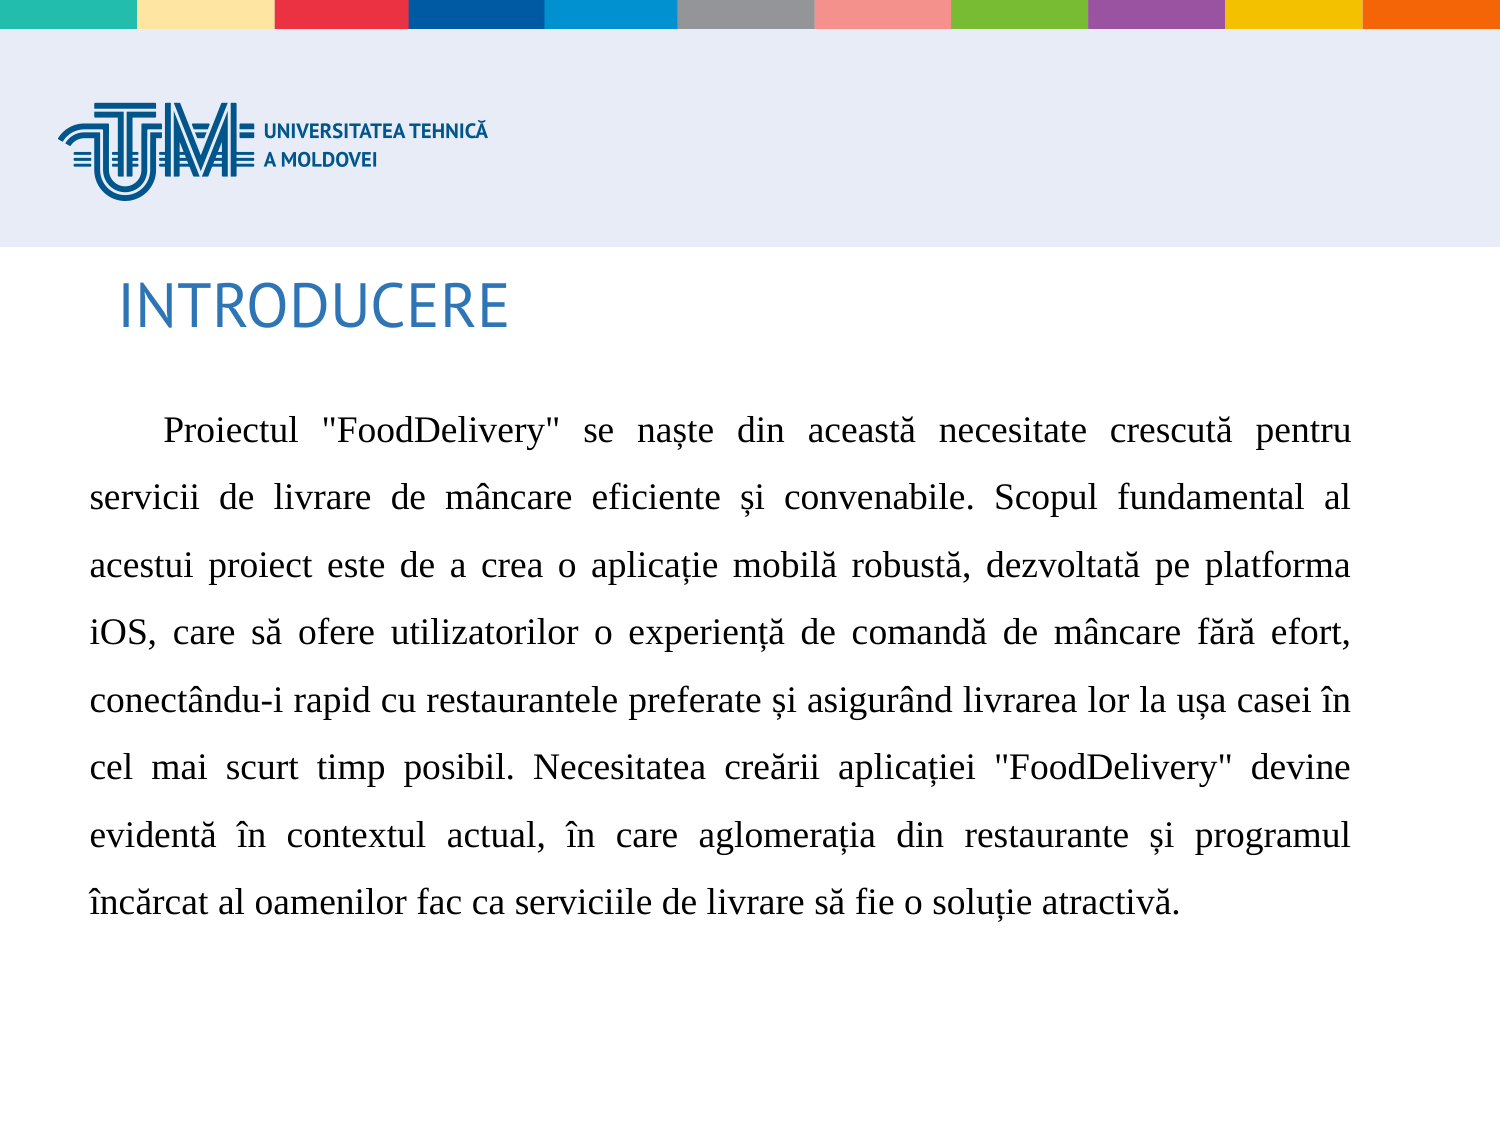

# INTRODUCERE
Proiectul "FoodDelivery" se naște din această necesitate crescută pentru servicii de livrare de mâncare eficiente și convenabile. Scopul fundamental al acestui proiect este de a crea o aplicație mobilă robustă, dezvoltată pe platforma iOS, care să ofere utilizatorilor o experiență de comandă de mâncare fără efort, conectându-i rapid cu restaurantele preferate și asigurând livrarea lor la ușa casei în cel mai scurt timp posibil. Necesitatea creării aplicației "FoodDelivery" devine evidentă în contextul actual, în care aglomerația din restaurante și programul încărcat al oamenilor fac ca serviciile de livrare să fie o soluție atractivă.